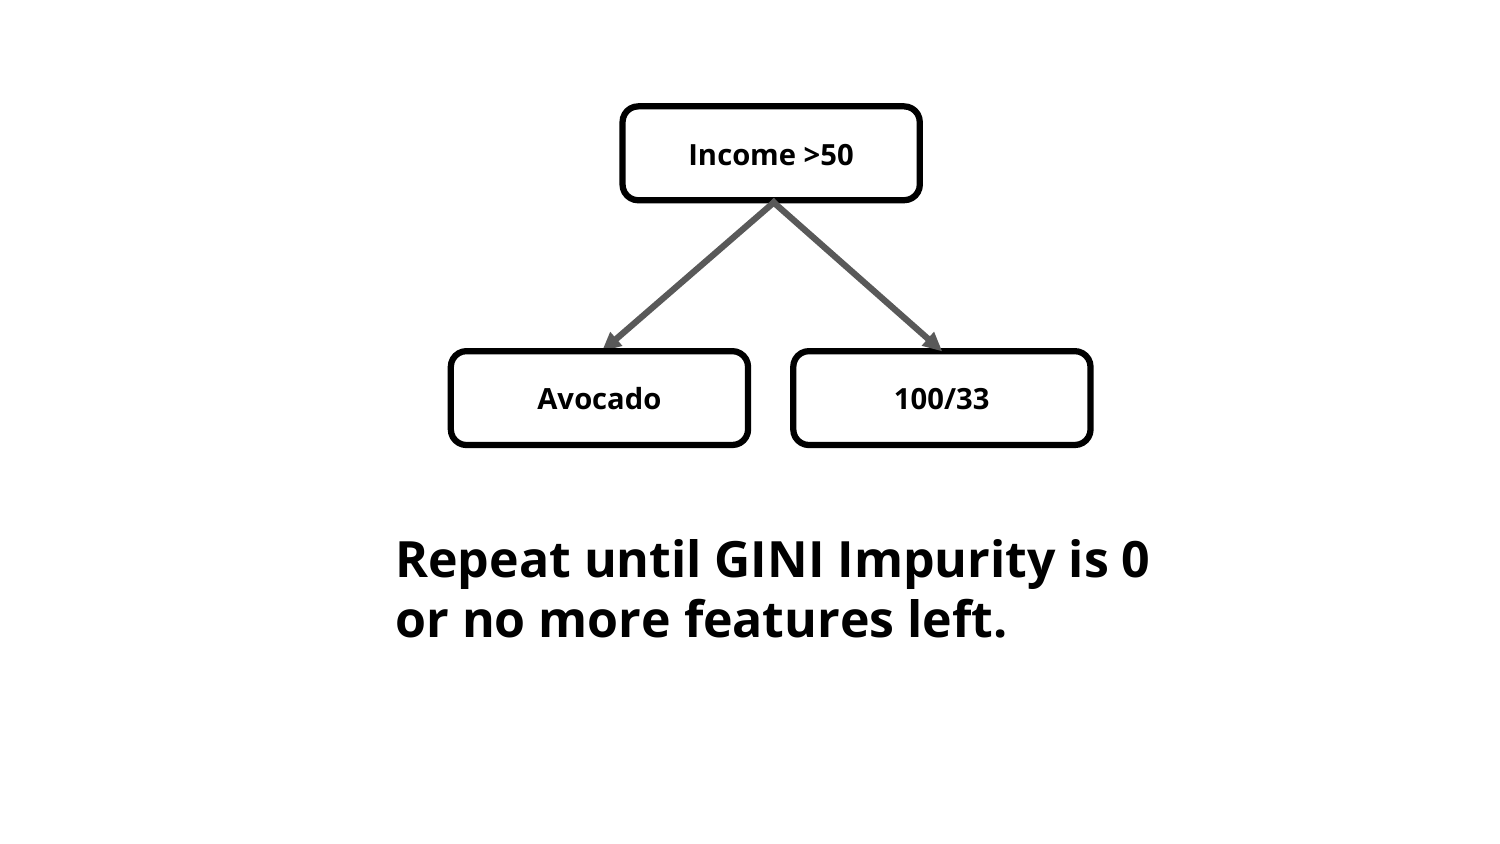

Income >50

Avocado
100/33
Repeat until GINI Impurity is 0
or no more features left.